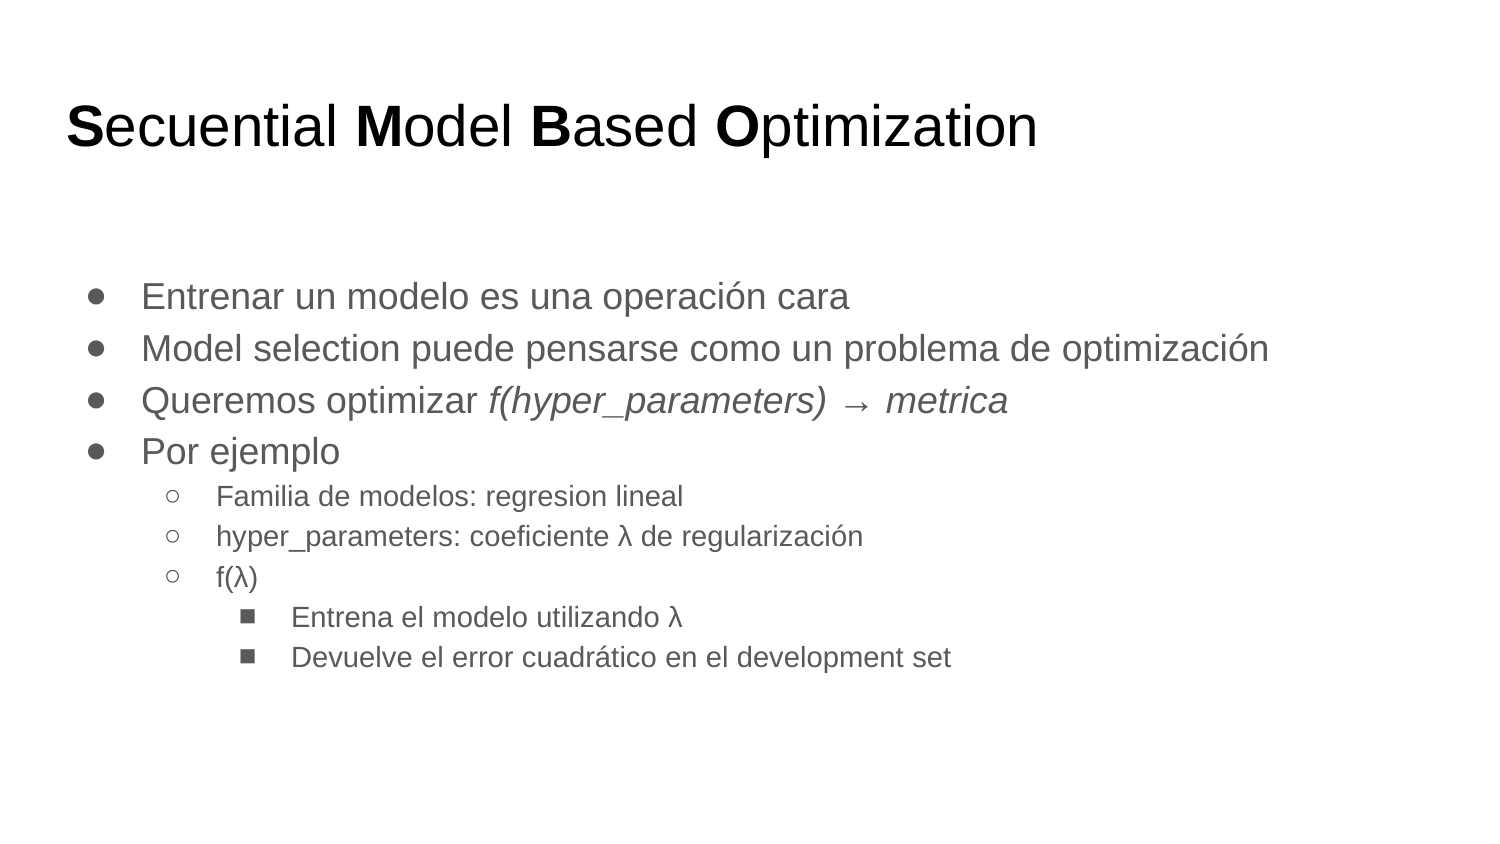

# Secuential Model Based Optimization
Entrenar un modelo es una operación cara
Model selection puede pensarse como un problema de optimización
Queremos optimizar f(hyper_parameters) → metrica
Por ejemplo
Familia de modelos: regresion lineal
hyper_parameters: coeficiente λ de regularización
f(λ)
Entrena el modelo utilizando λ
Devuelve el error cuadrático en el development set